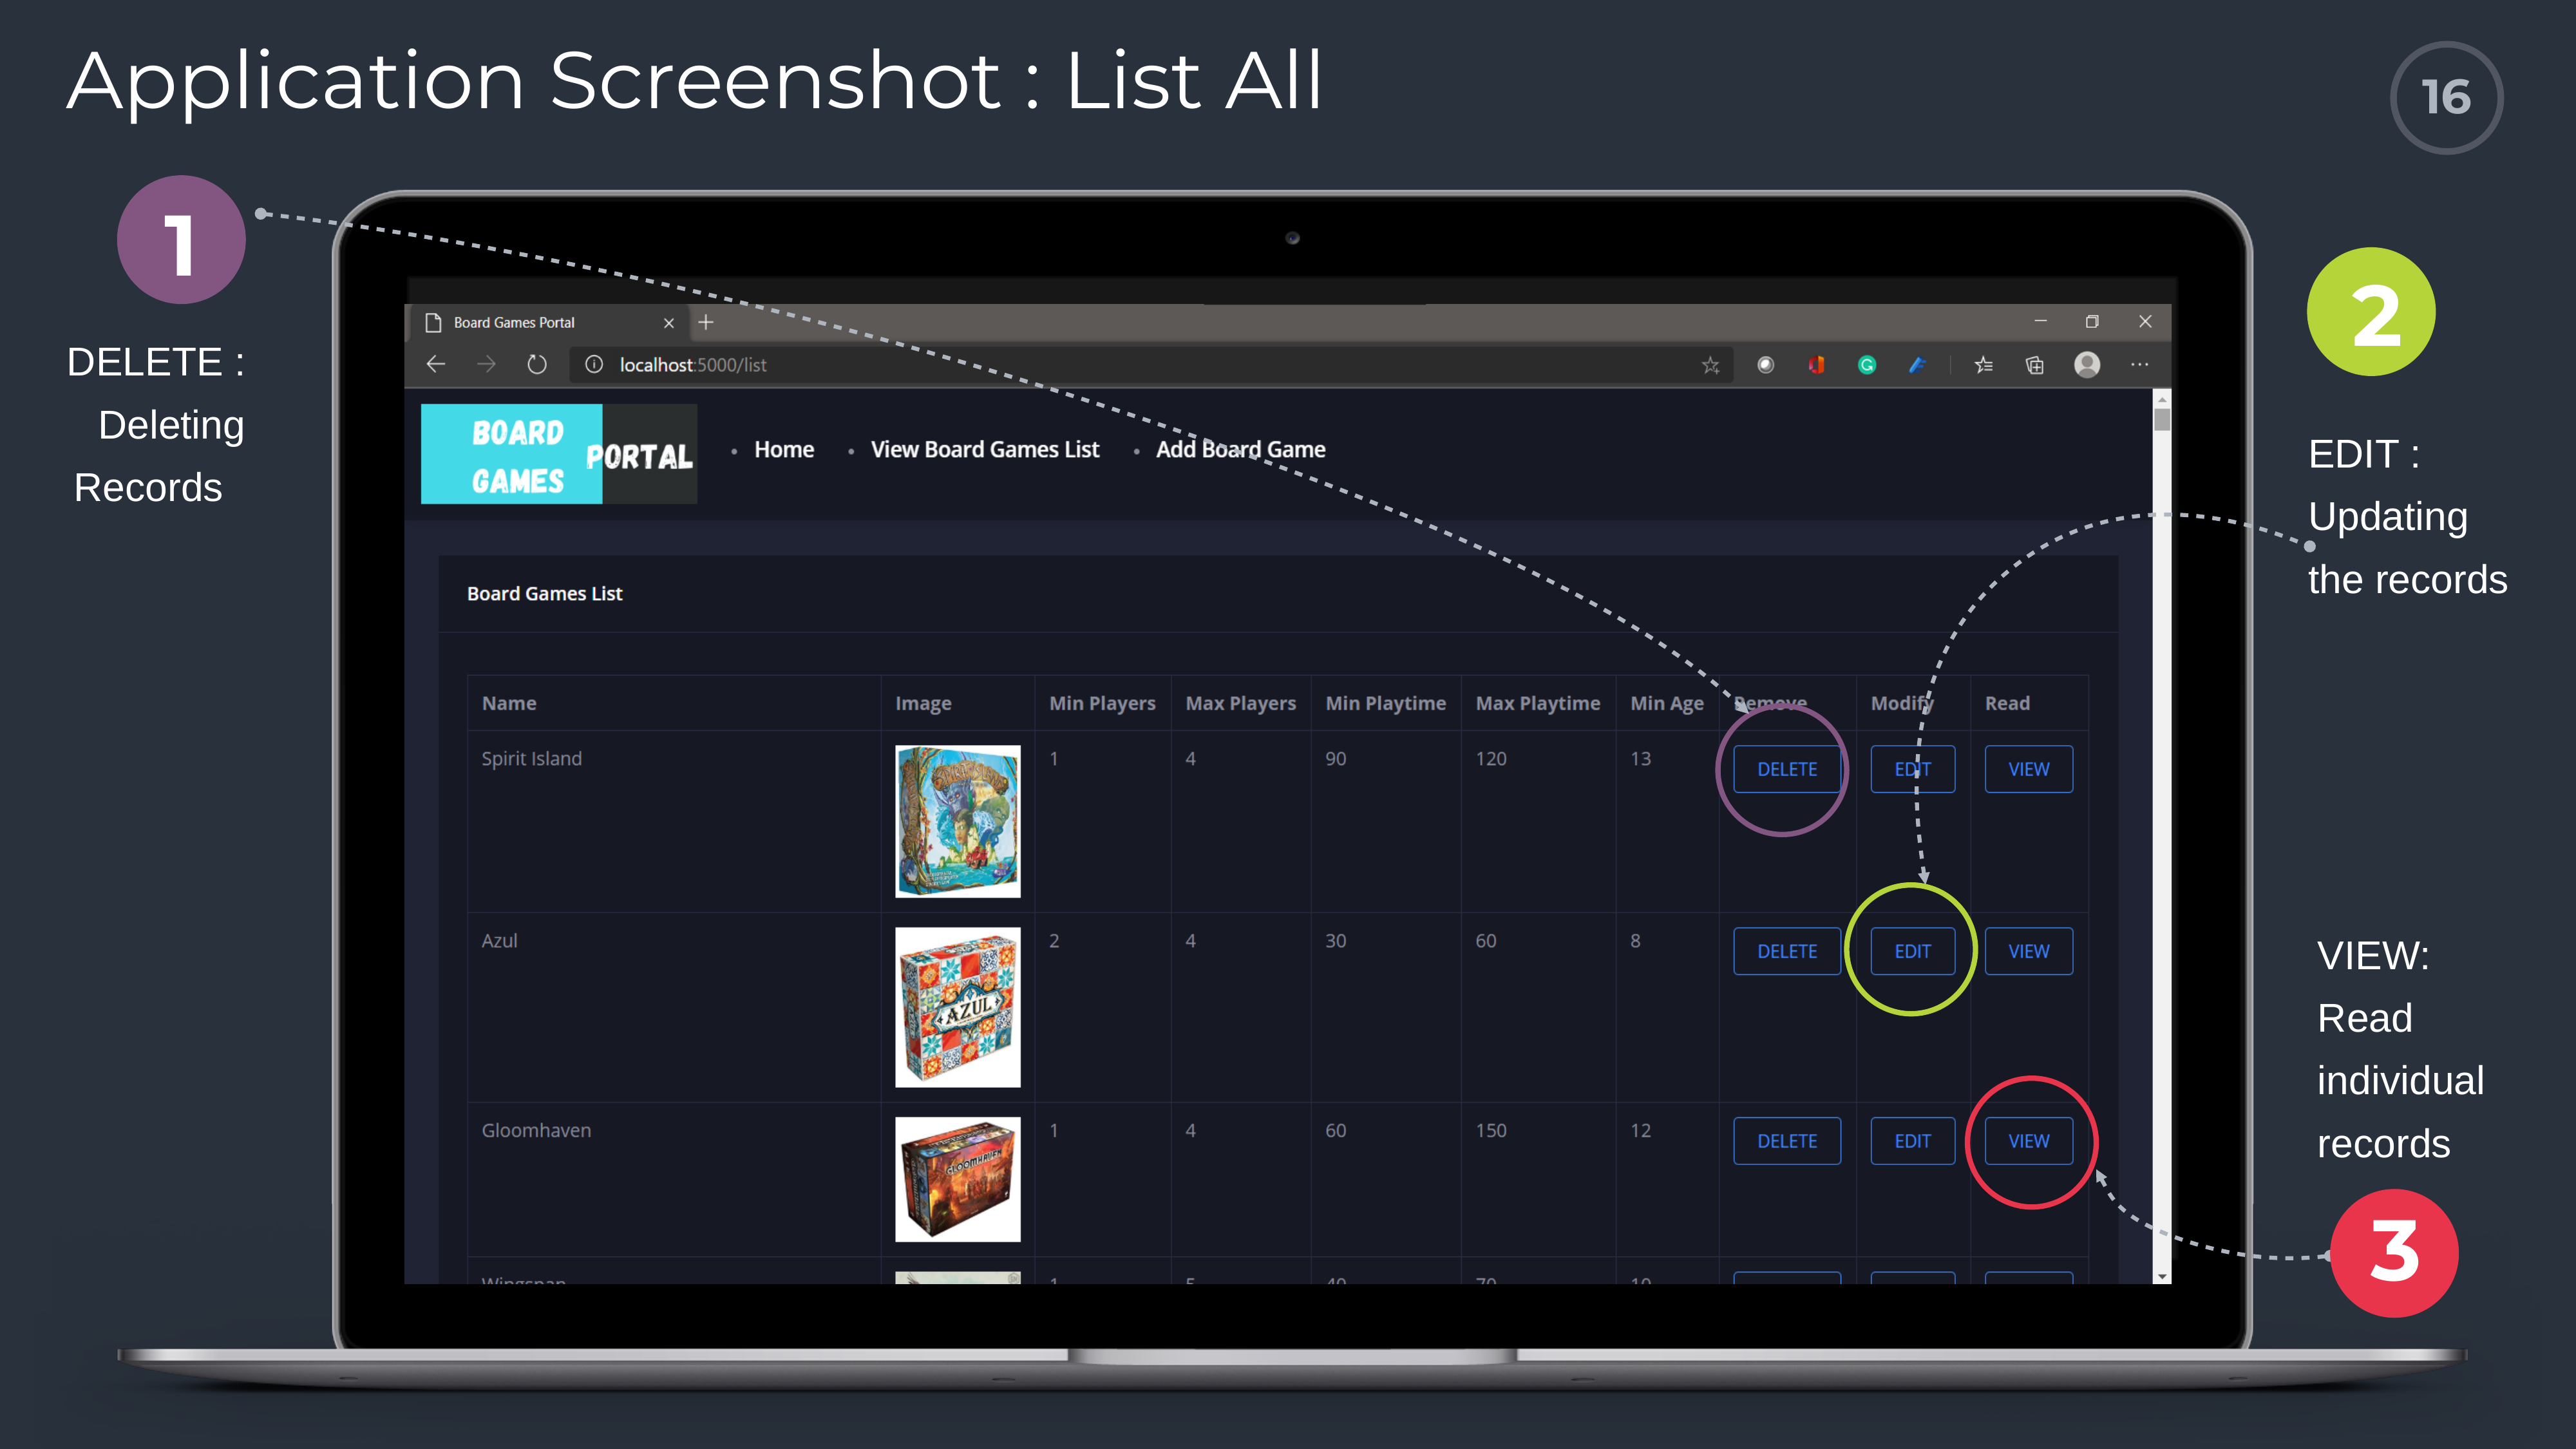

Application Screenshot : List All
16

1

2

DELETE : Deleting Records

EDIT : Updating the records

VIEW: Read individual records

3